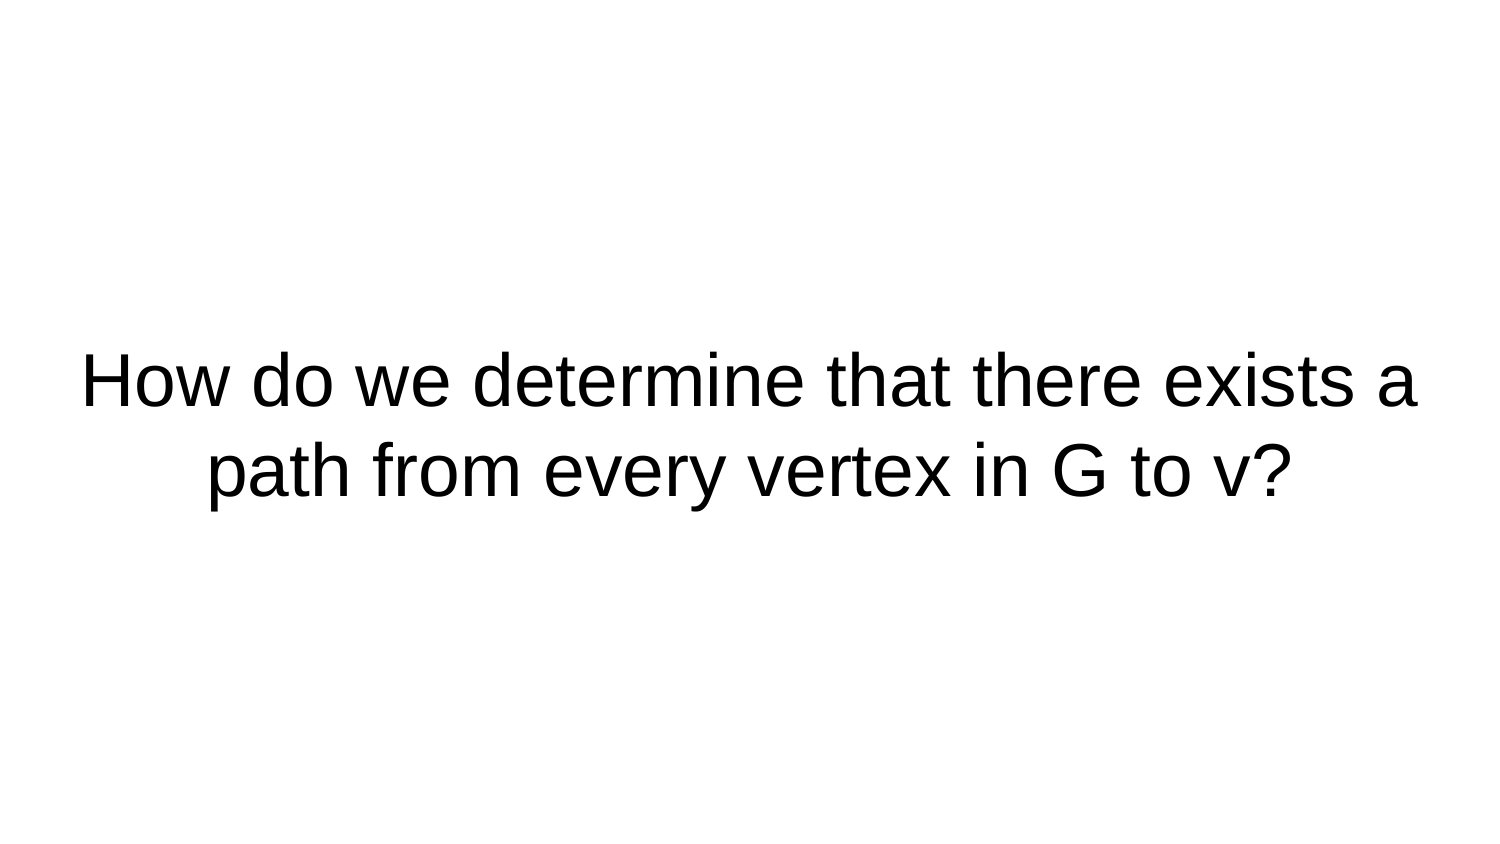

# How do we determine that there exists a path from every vertex in G to v?